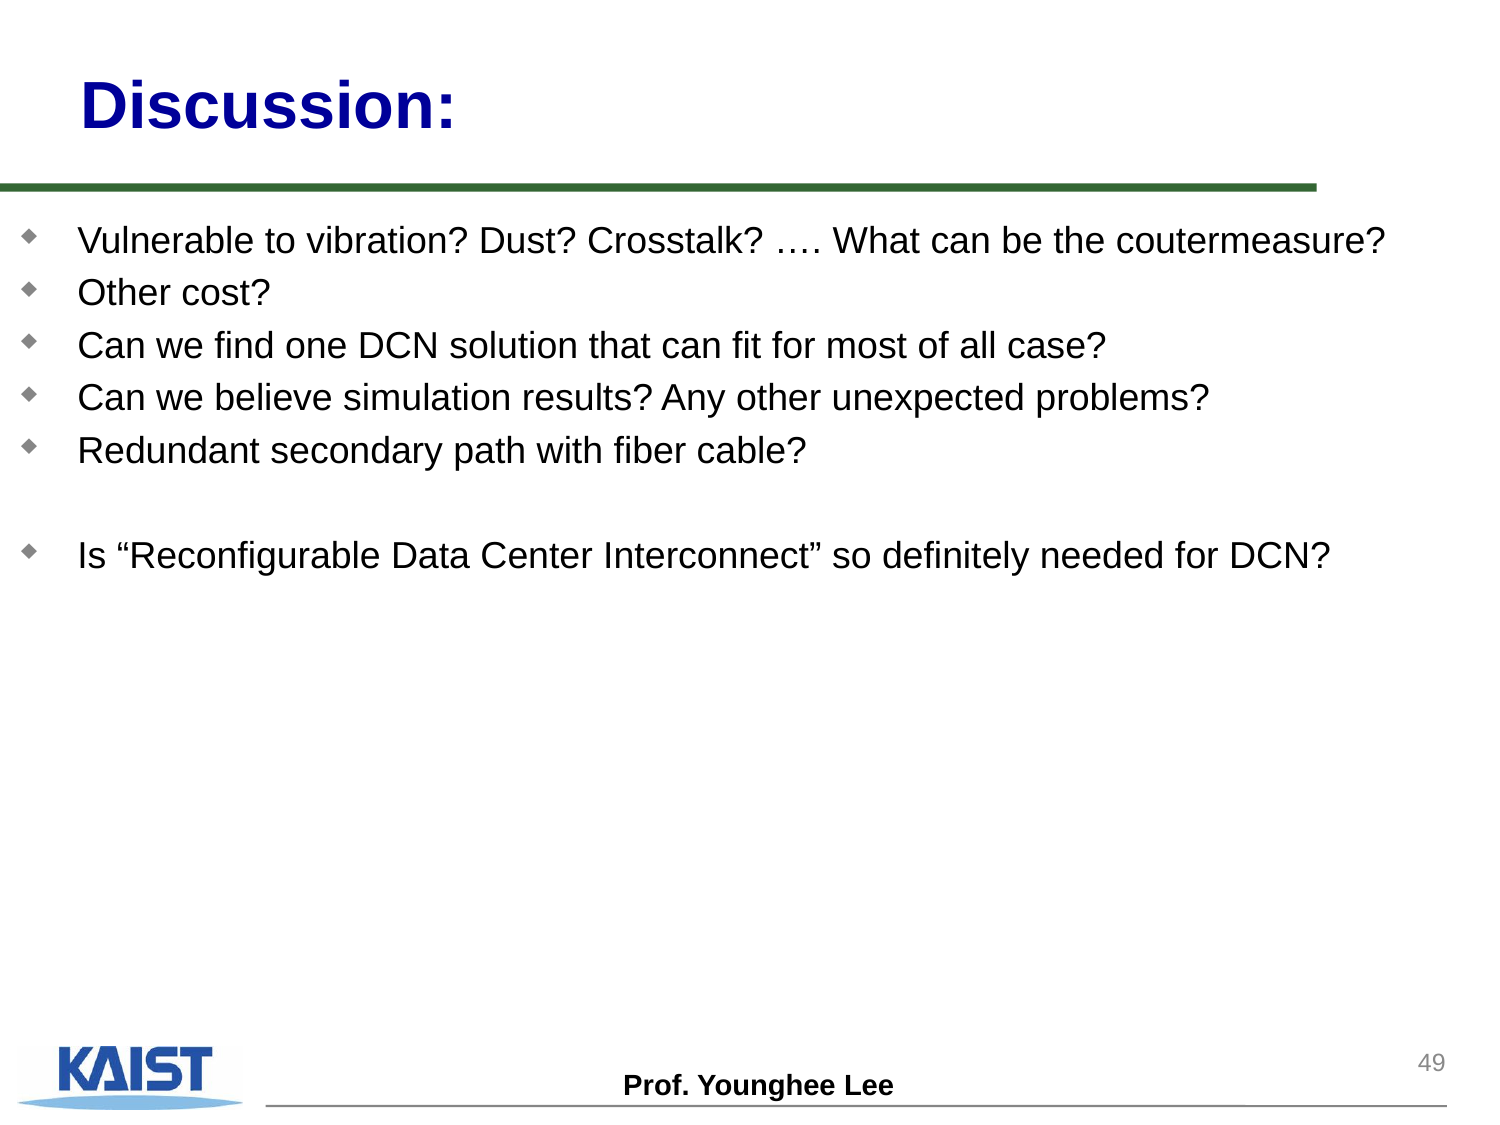

# Discussion:
Vulnerable to vibration? Dust? Crosstalk? …. What can be the coutermeasure?
Other cost?
Can we find one DCN solution that can fit for most of all case?
Can we believe simulation results? Any other unexpected problems?
Redundant secondary path with fiber cable?

Is “Reconfigurable Data Center Interconnect” so definitely needed for DCN?

49